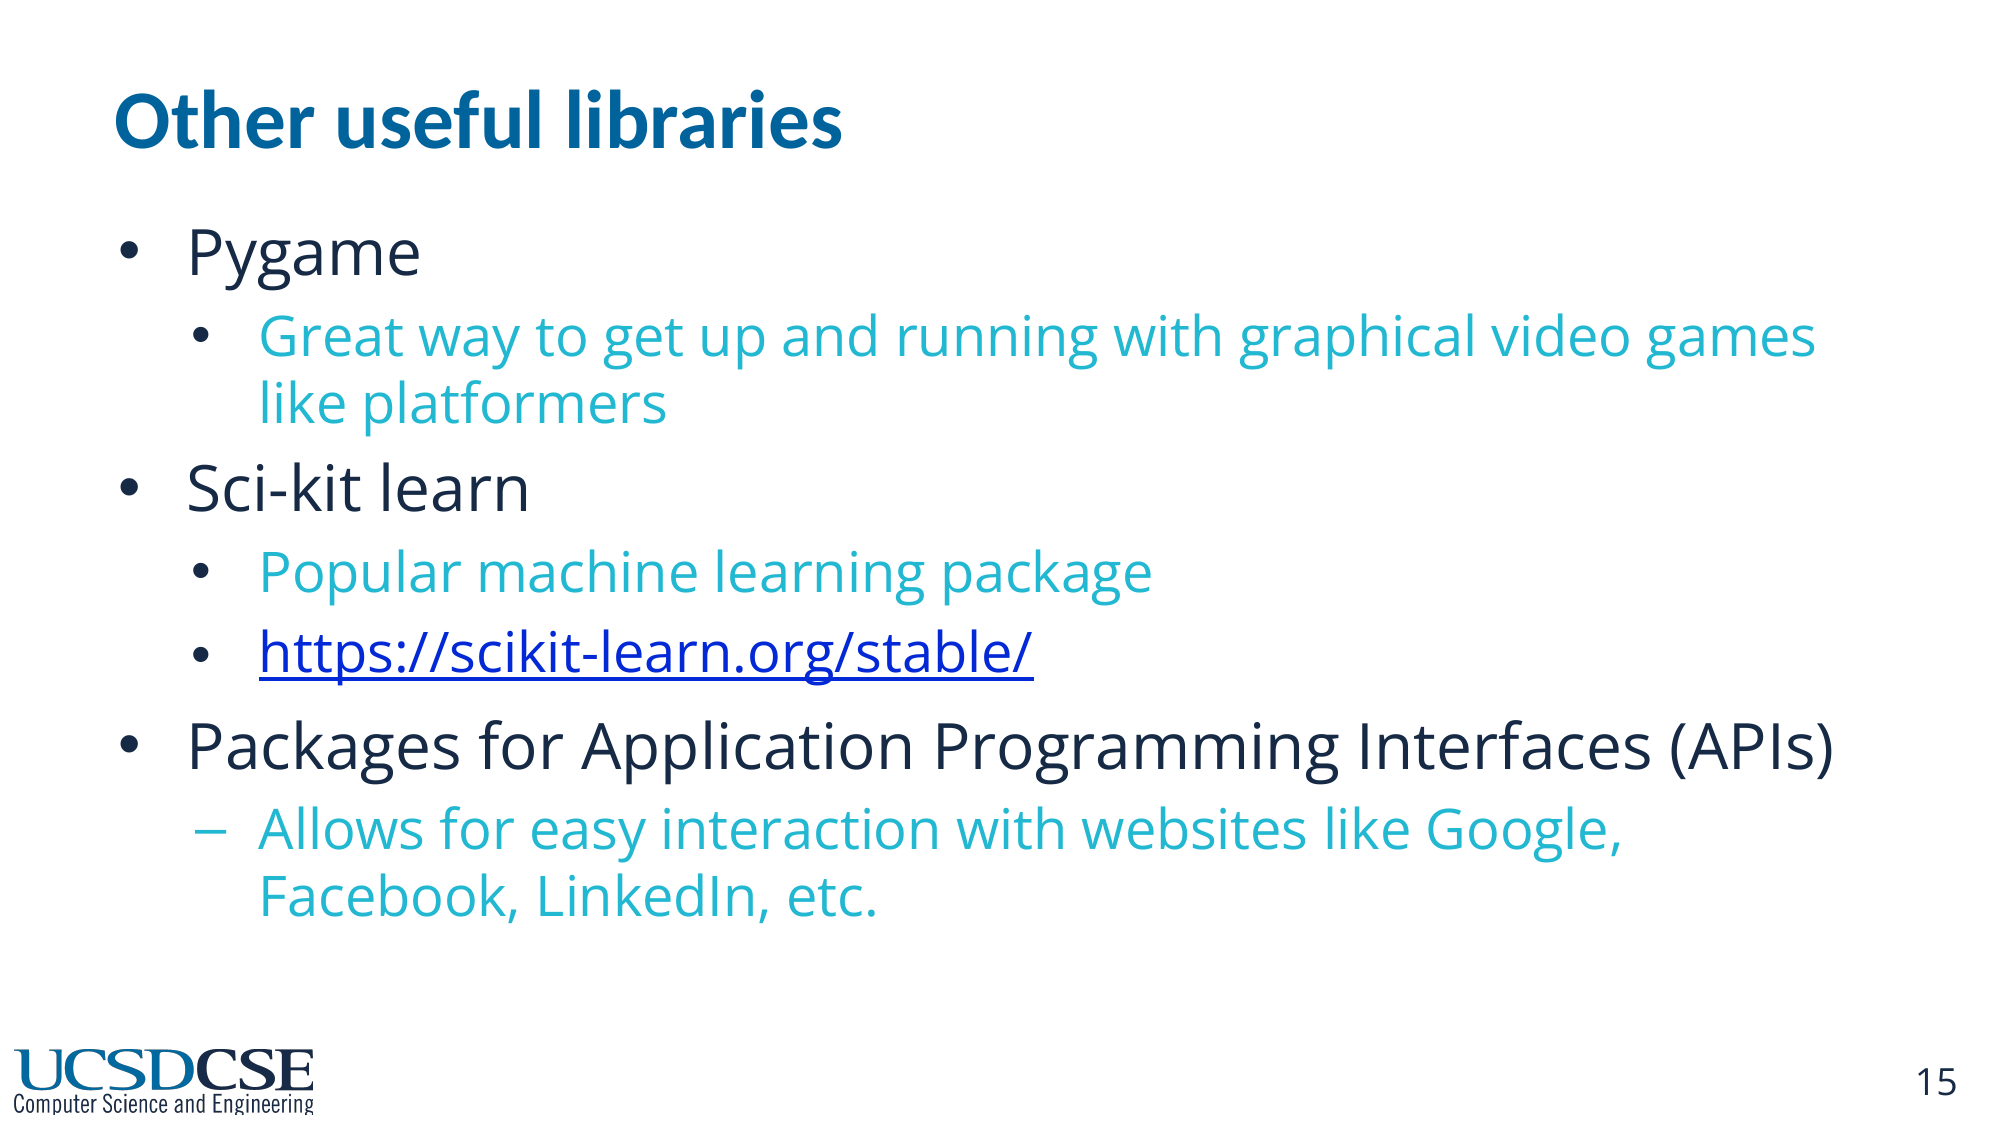

# Other useful libraries
Pygame
Great way to get up and running with graphical video games like platformers
Sci-kit learn
Popular machine learning package
https://scikit-learn.org/stable/
Packages for Application Programming Interfaces (APIs)
Allows for easy interaction with websites like Google, Facebook, LinkedIn, etc.